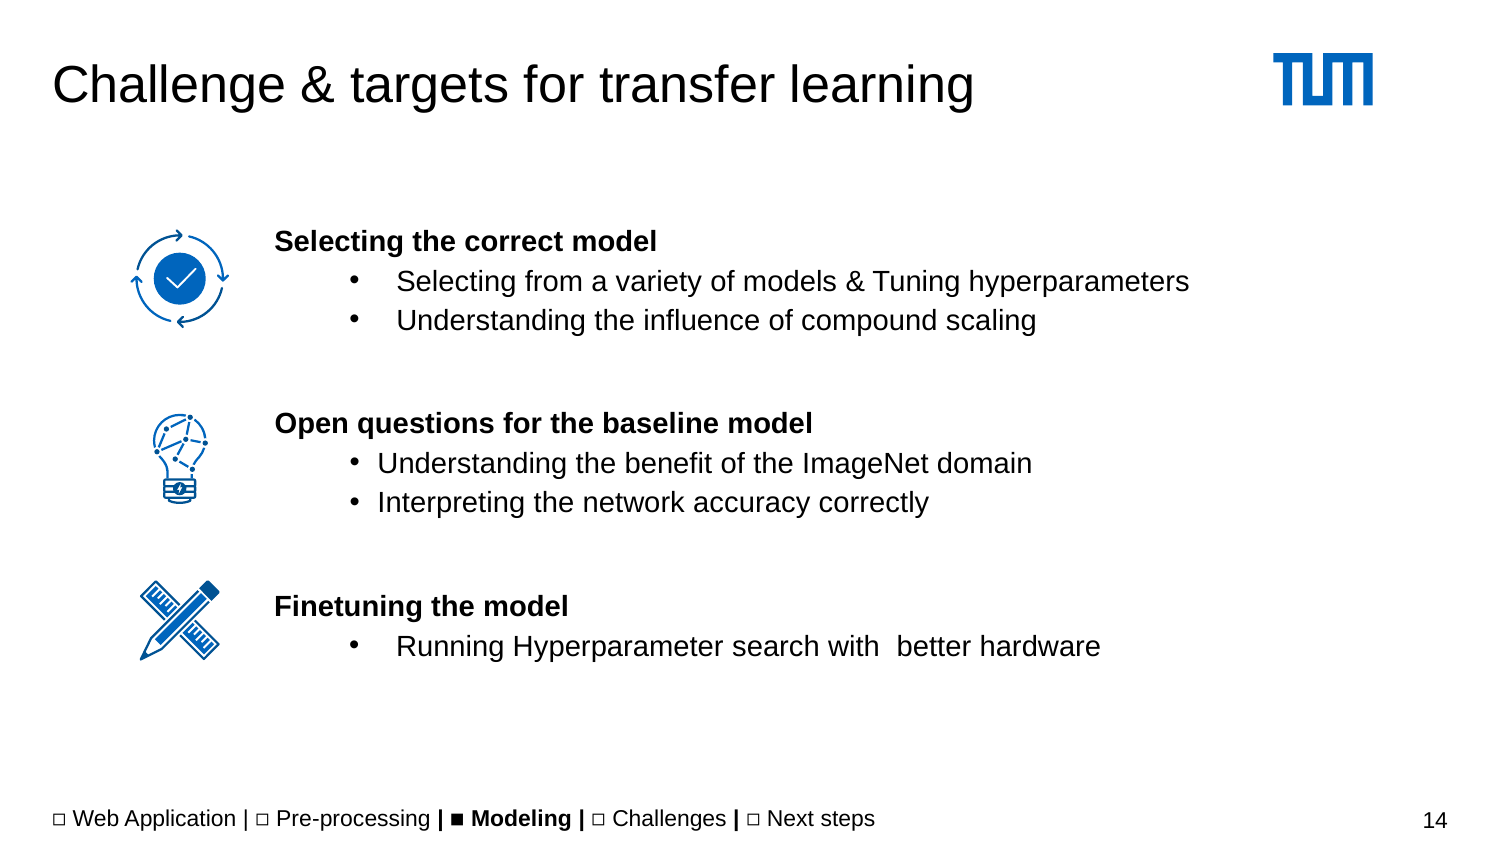

# Challenge & targets for transfer learning

Selecting the correct model
Selecting from a variety of models & Tuning hyperparameters
Understanding the influence of compound scaling

Open questions for the baseline model
Understanding the benefit of the ImageNet domain
Interpreting the network accuracy correctly

Finetuning the model
Running Hyperparameter search with  better hardware
◻︎ Web Application | ◻︎ Pre-processing | ◼︎ Modeling | ◻︎ Challenges | ◻︎ Next steps
14